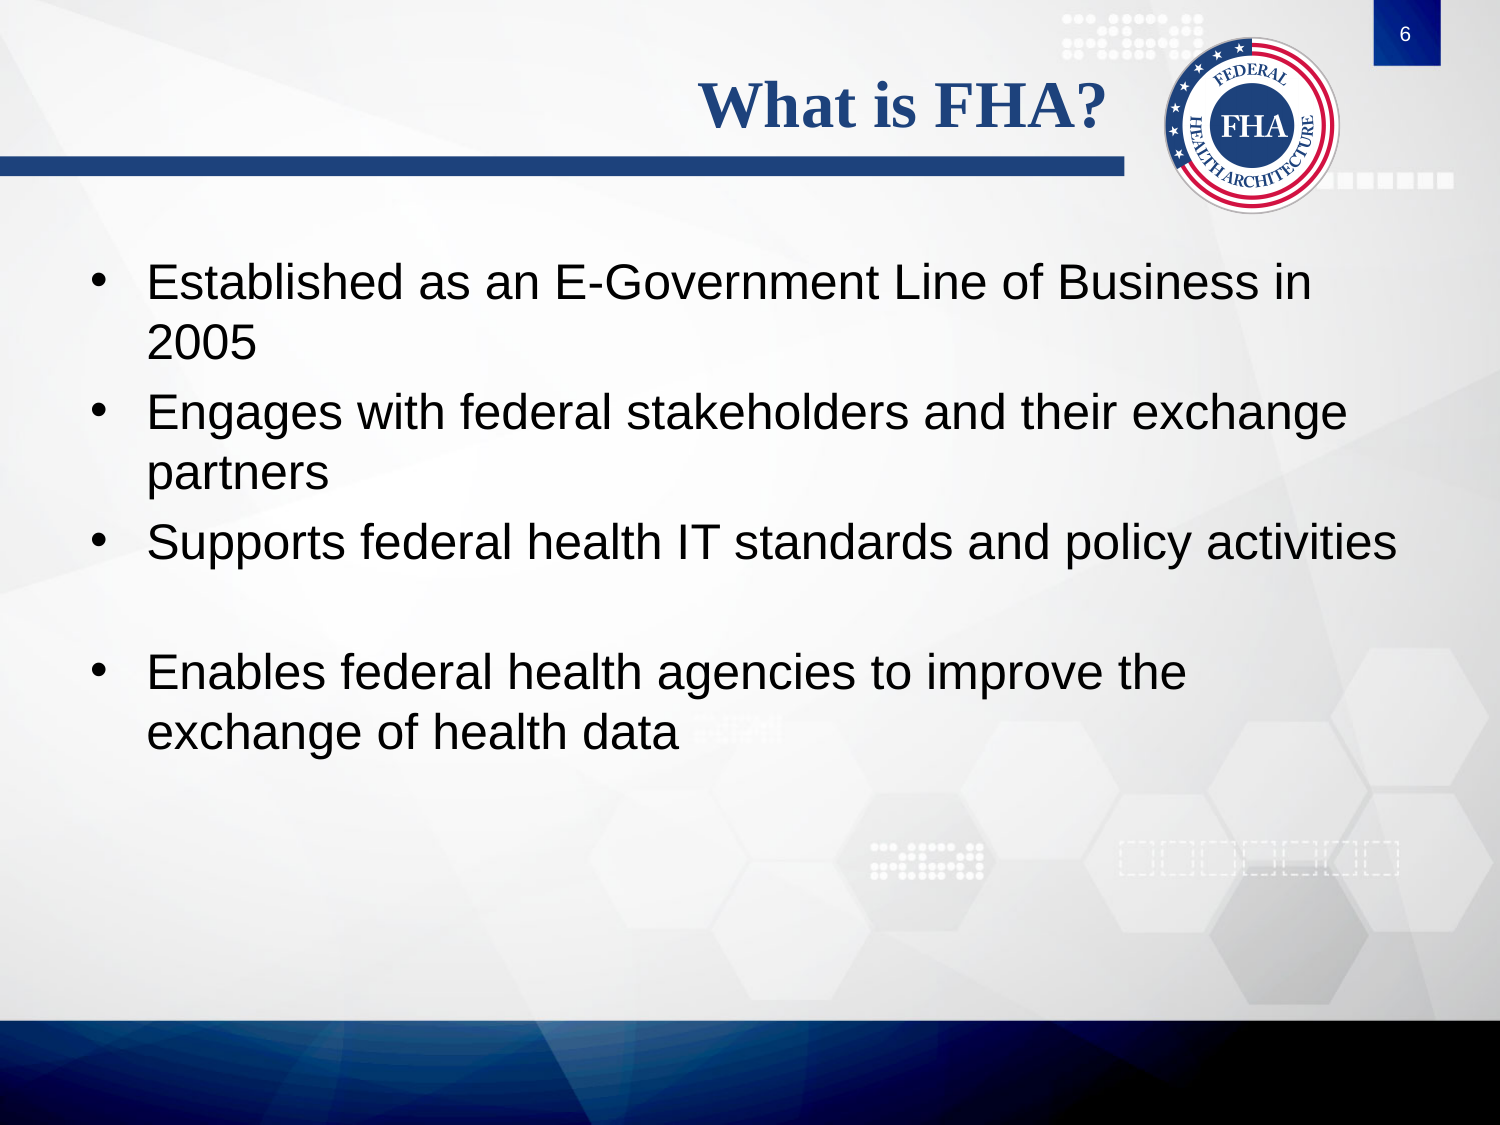

6
# What is FHA?
Established as an E-Government Line of Business in 2005
Engages with federal stakeholders and their exchange partners
Supports federal health IT standards and policy activities
Enables federal health agencies to improve the exchange of health data